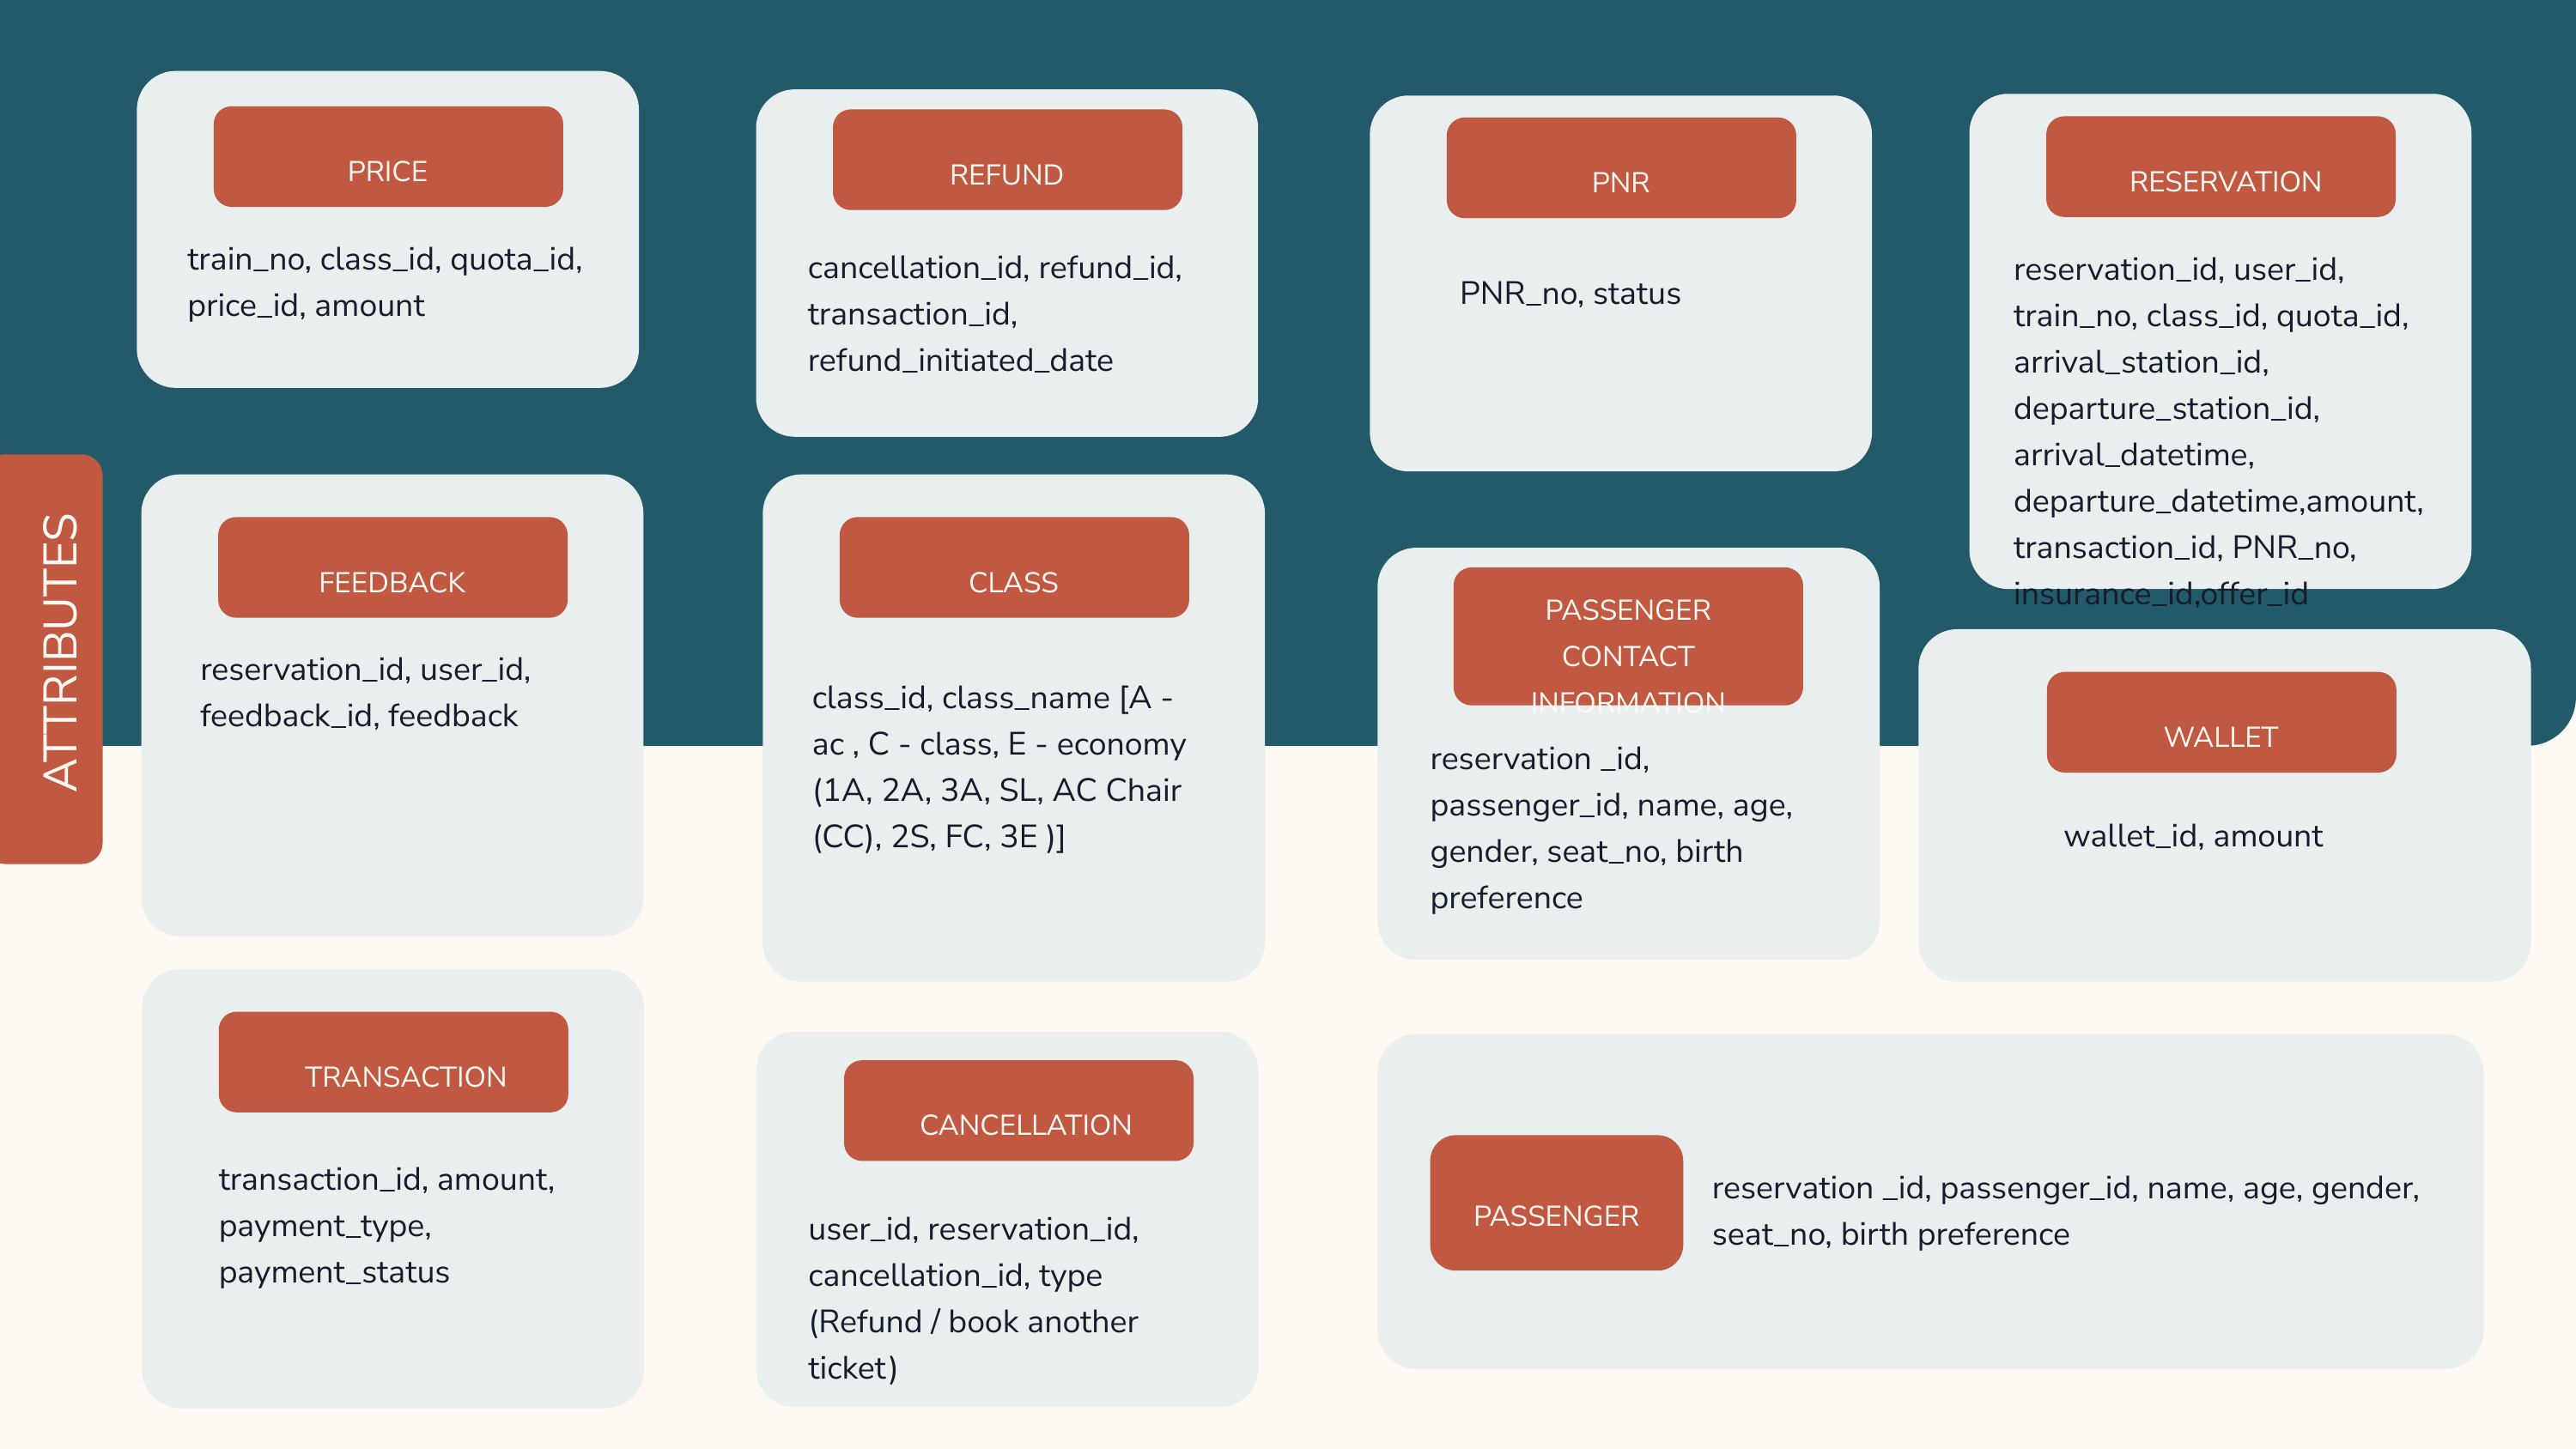

PRICE
REFUND
RESERVATION
PNR
train_no, class_id, quota_id, price_id, amount

cancellation_id, refund_id, transaction_id, refund_initiated_date

reservation_id, user_id, train_no, class_id, quota_id, arrival_station_id, departure_station_id, arrival_datetime, departure_datetime,amount, transaction_id, PNR_no, insurance_id,offer_id

PNR_no, status

FEEDBACK
CLASS

PASSENGER CONTACT INFORMATION

ATTRIBUTES

reservation_id, user_id, feedback_id, feedback

class_id, class_name [A - ac , C - class, E - economy (1A, 2A, 3A, SL, AC Chair (CC), 2S, FC, 3E )]

WALLET
reservation _id, passenger_id, name, age, gender, seat_no, birth preference

wallet_id, amount

TRANSACTION

CANCELLATION

transaction_id, amount, payment_type, payment_status

reservation _id, passenger_id, name, age, gender, seat_no, birth preference

PASSENGER
user_id, reservation_id, cancellation_id, type (Refund / book another ticket)